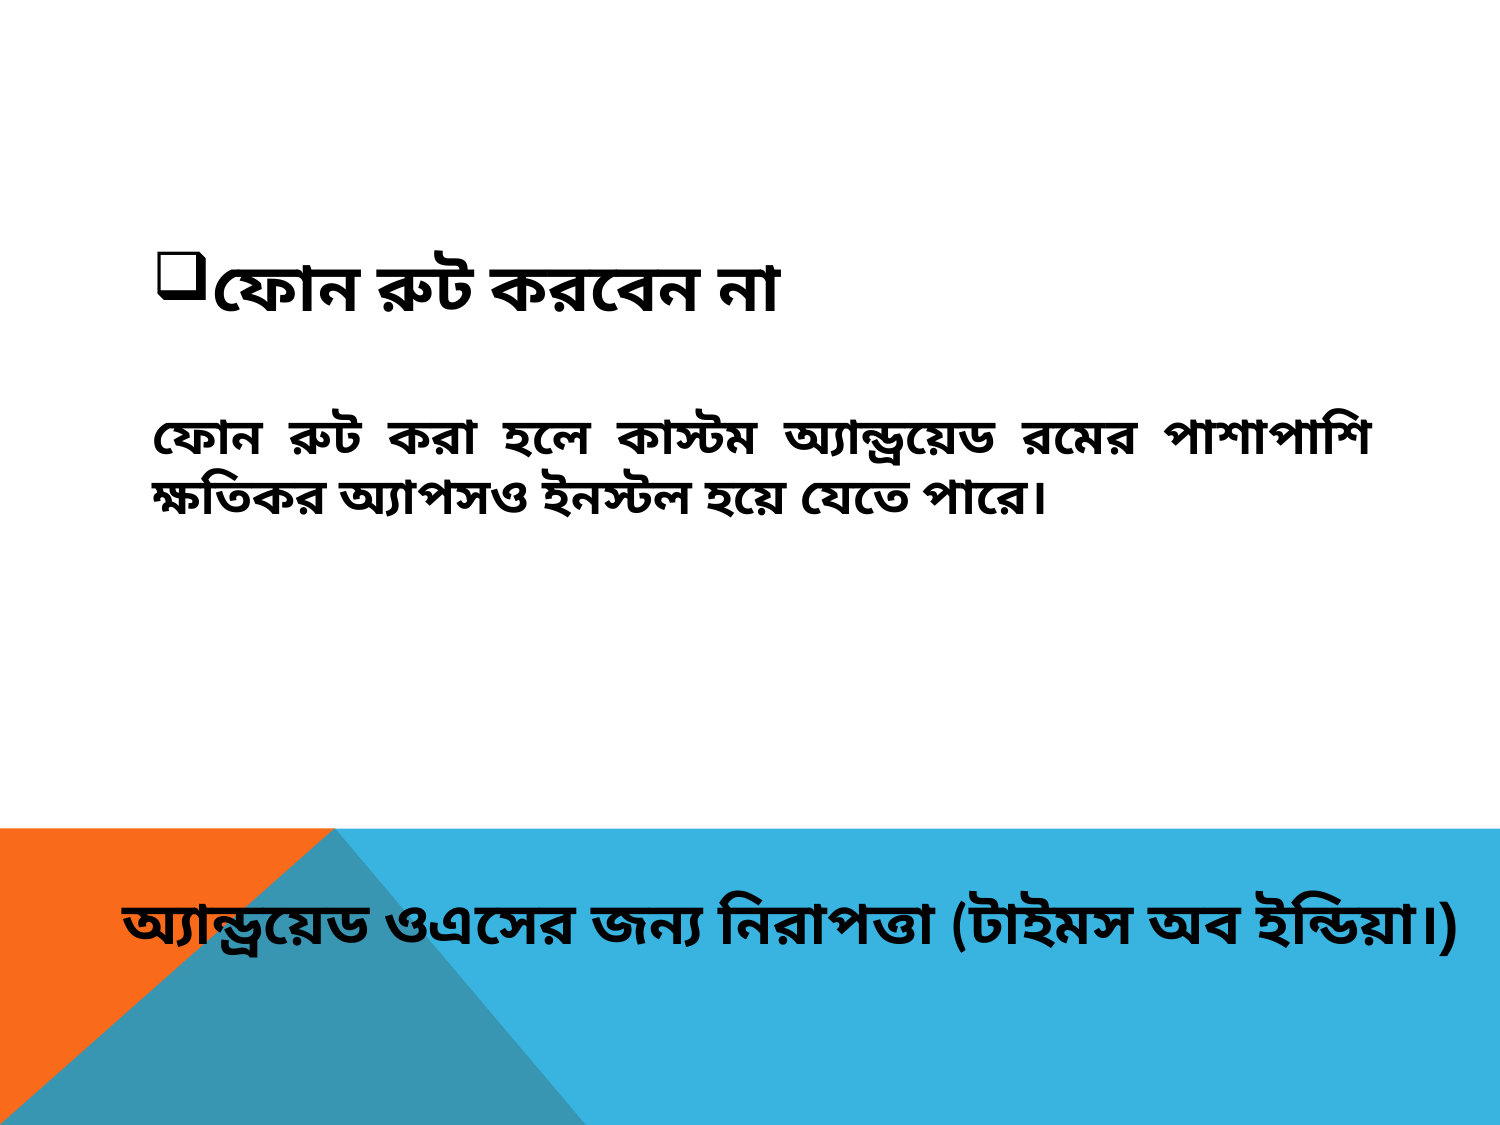

ফোন রুট করবেন না

ফোন রুট করা হলে কাস্টম অ্যান্ড্রয়েড রমের পাশাপাশি ক্ষতিকর অ্যাপসও ইনস্টল হয়ে যেতে পারে।
অ্যান্ড্রয়েড ওএসের জন্য নিরাপত্তা (টাইমস অব ইন্ডিয়া।)